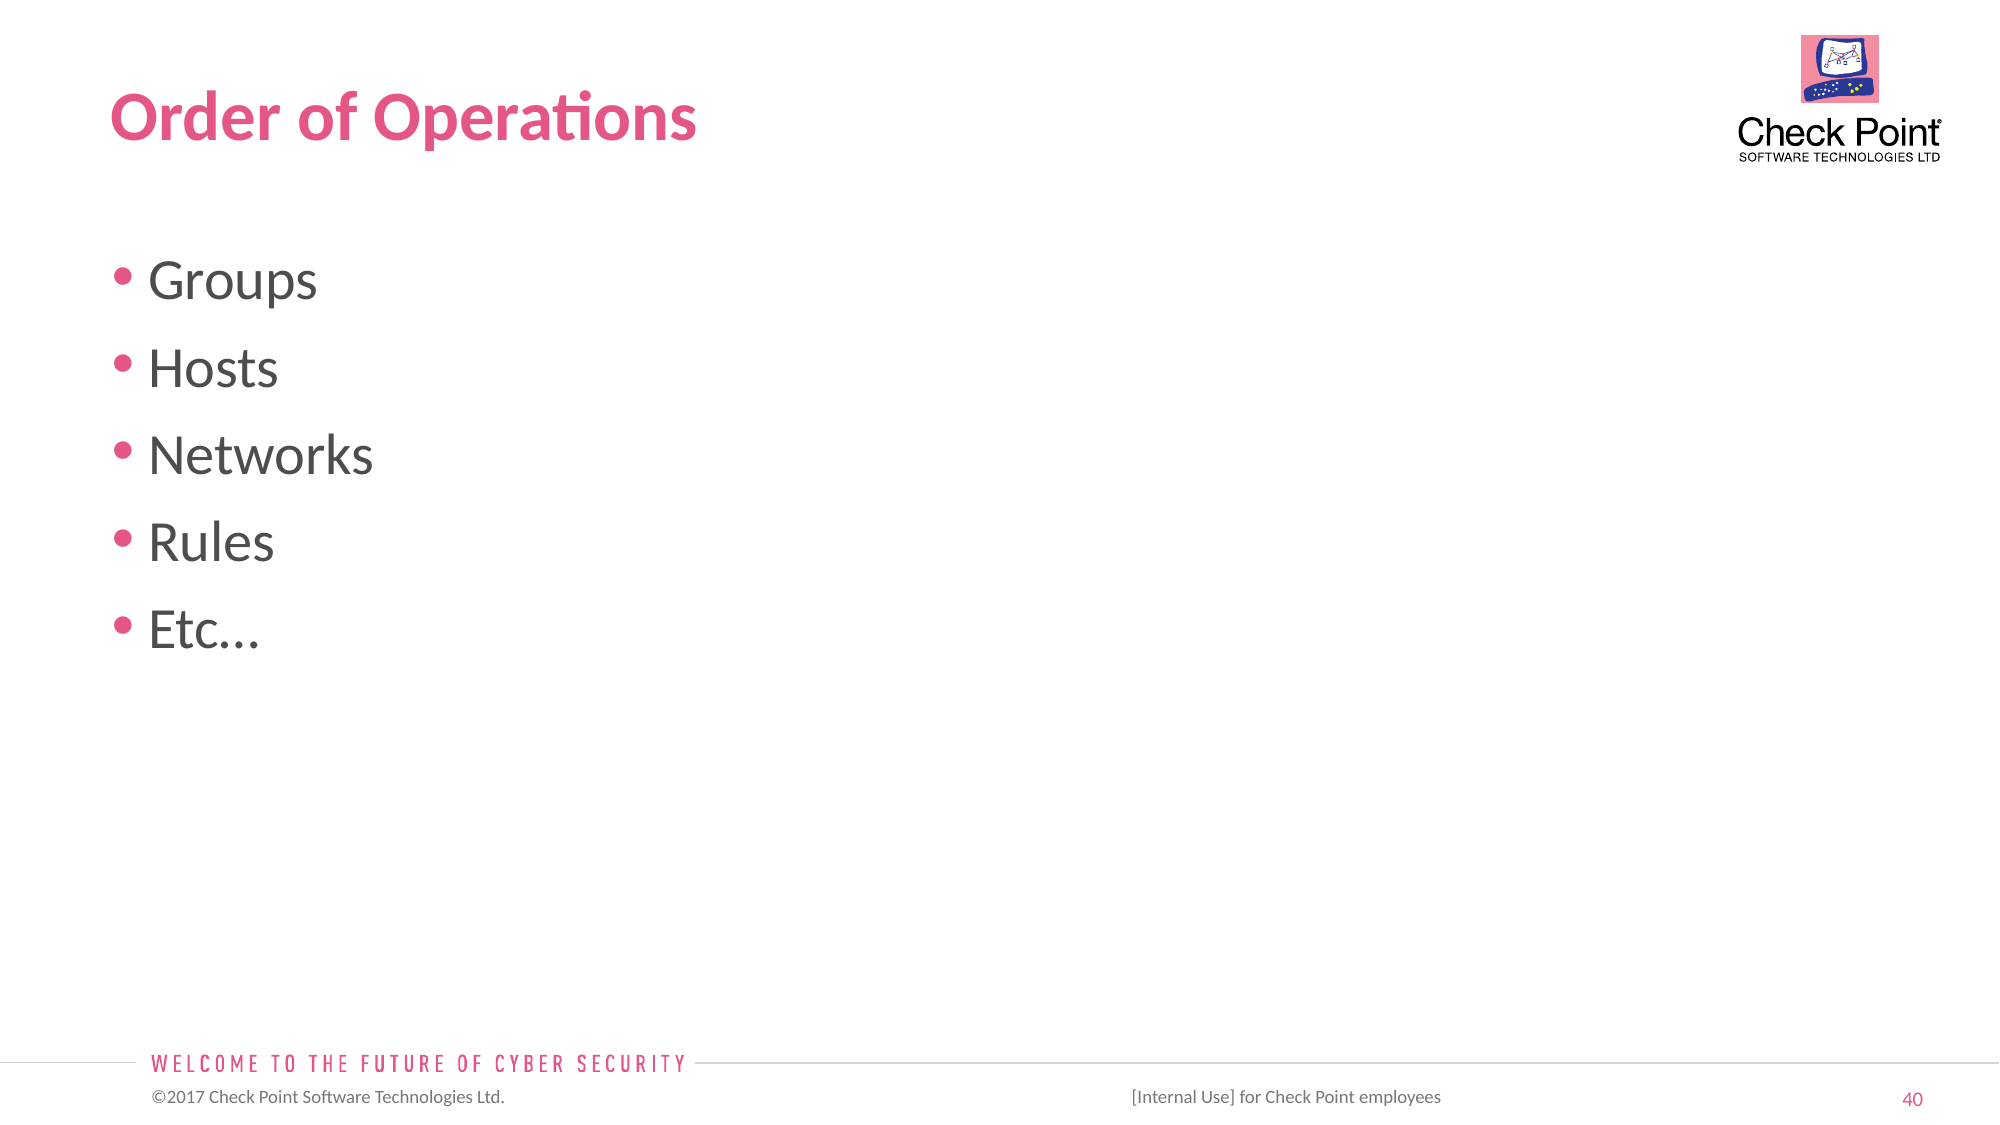

# Order of Operations
Groups
Hosts
Networks
Rules
Etc…
 [Internal Use] for Check Point employees​